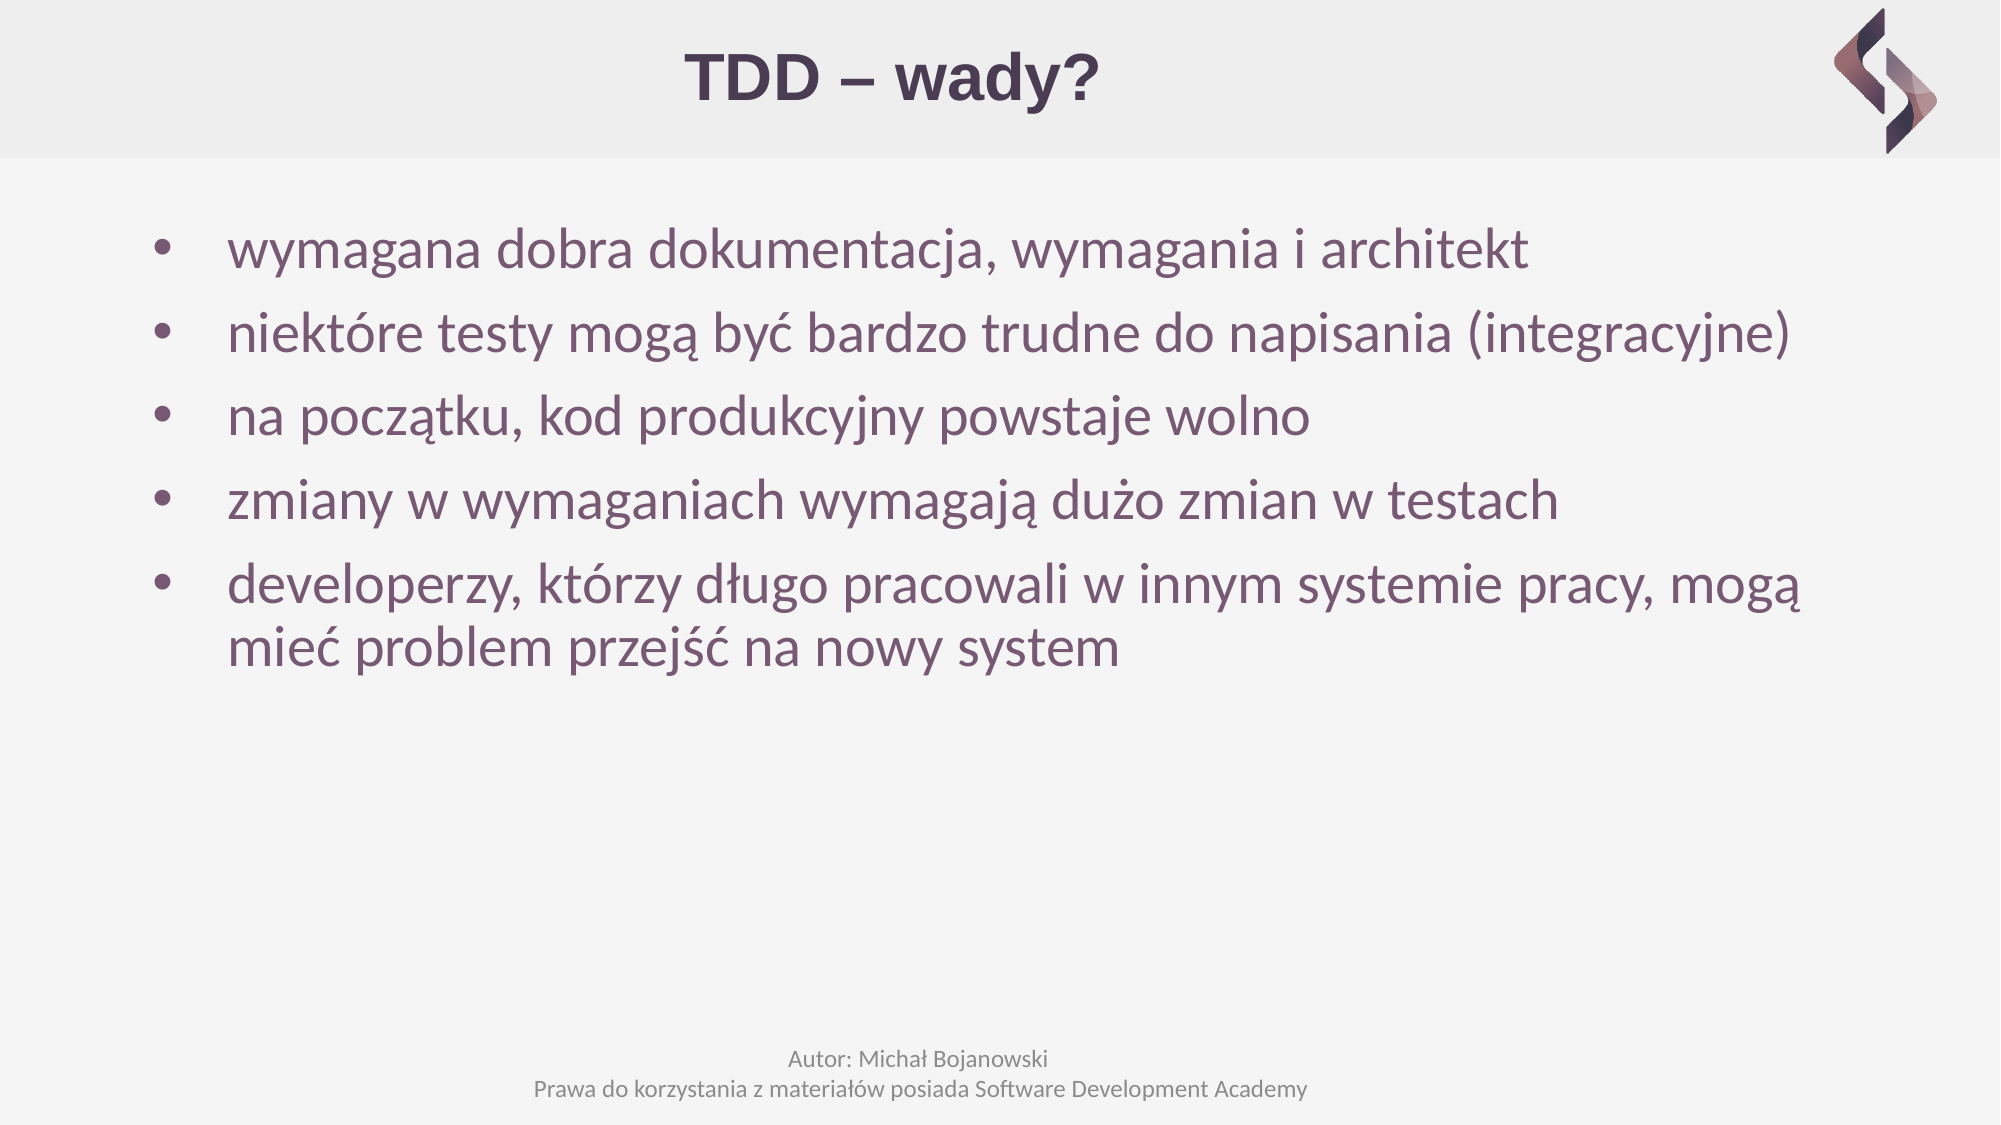

# TDD – wady?

wymagana dobra dokumentacja, wymagania i architekt
niektóre testy mogą być bardzo trudne do napisania (integracyjne)
na początku, kod produkcyjny powstaje wolno
zmiany w wymaganiach wymagają dużo zmian w testach
developerzy, którzy długo pracowali w innym systemie pracy, mogą mieć problem przejść na nowy system
Autor: Michał Bojanowski
Prawa do korzystania z materiałów posiada Software Development Academy